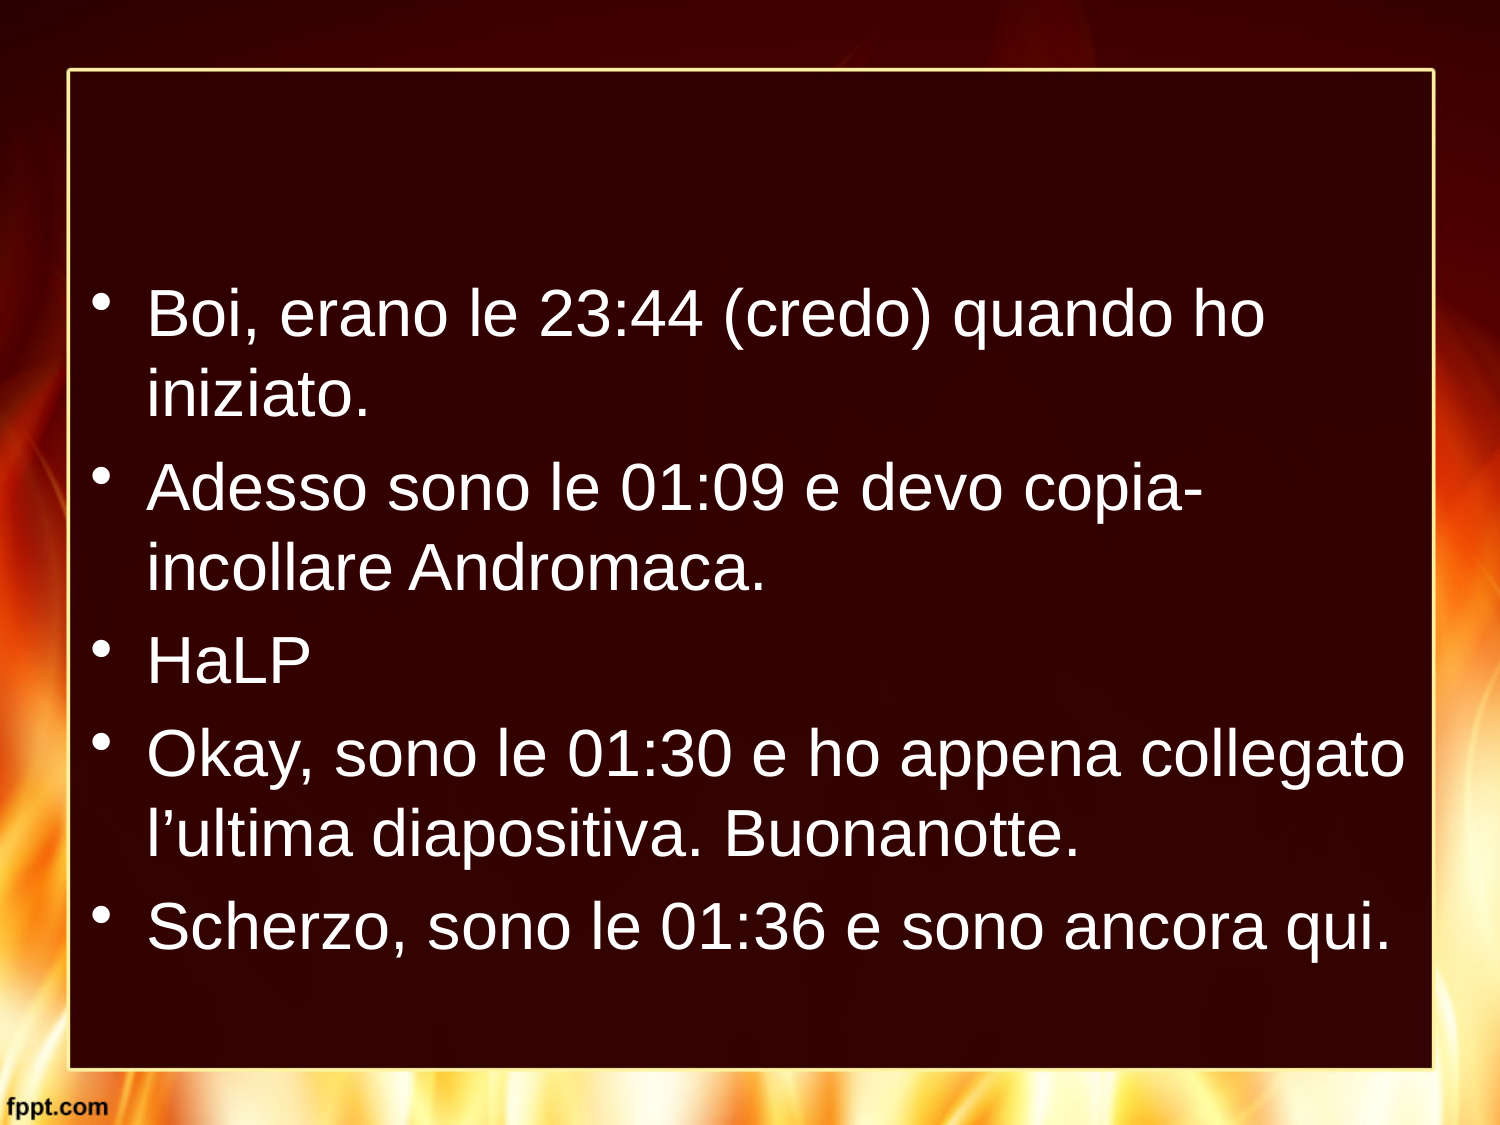

#
Boi, erano le 23:44 (credo) quando ho iniziato.
Adesso sono le 01:09 e devo copia-incollare Andromaca.
HaLP
Okay, sono le 01:30 e ho appena collegato l’ultima diapositiva. Buonanotte.
Scherzo, sono le 01:36 e sono ancora qui.